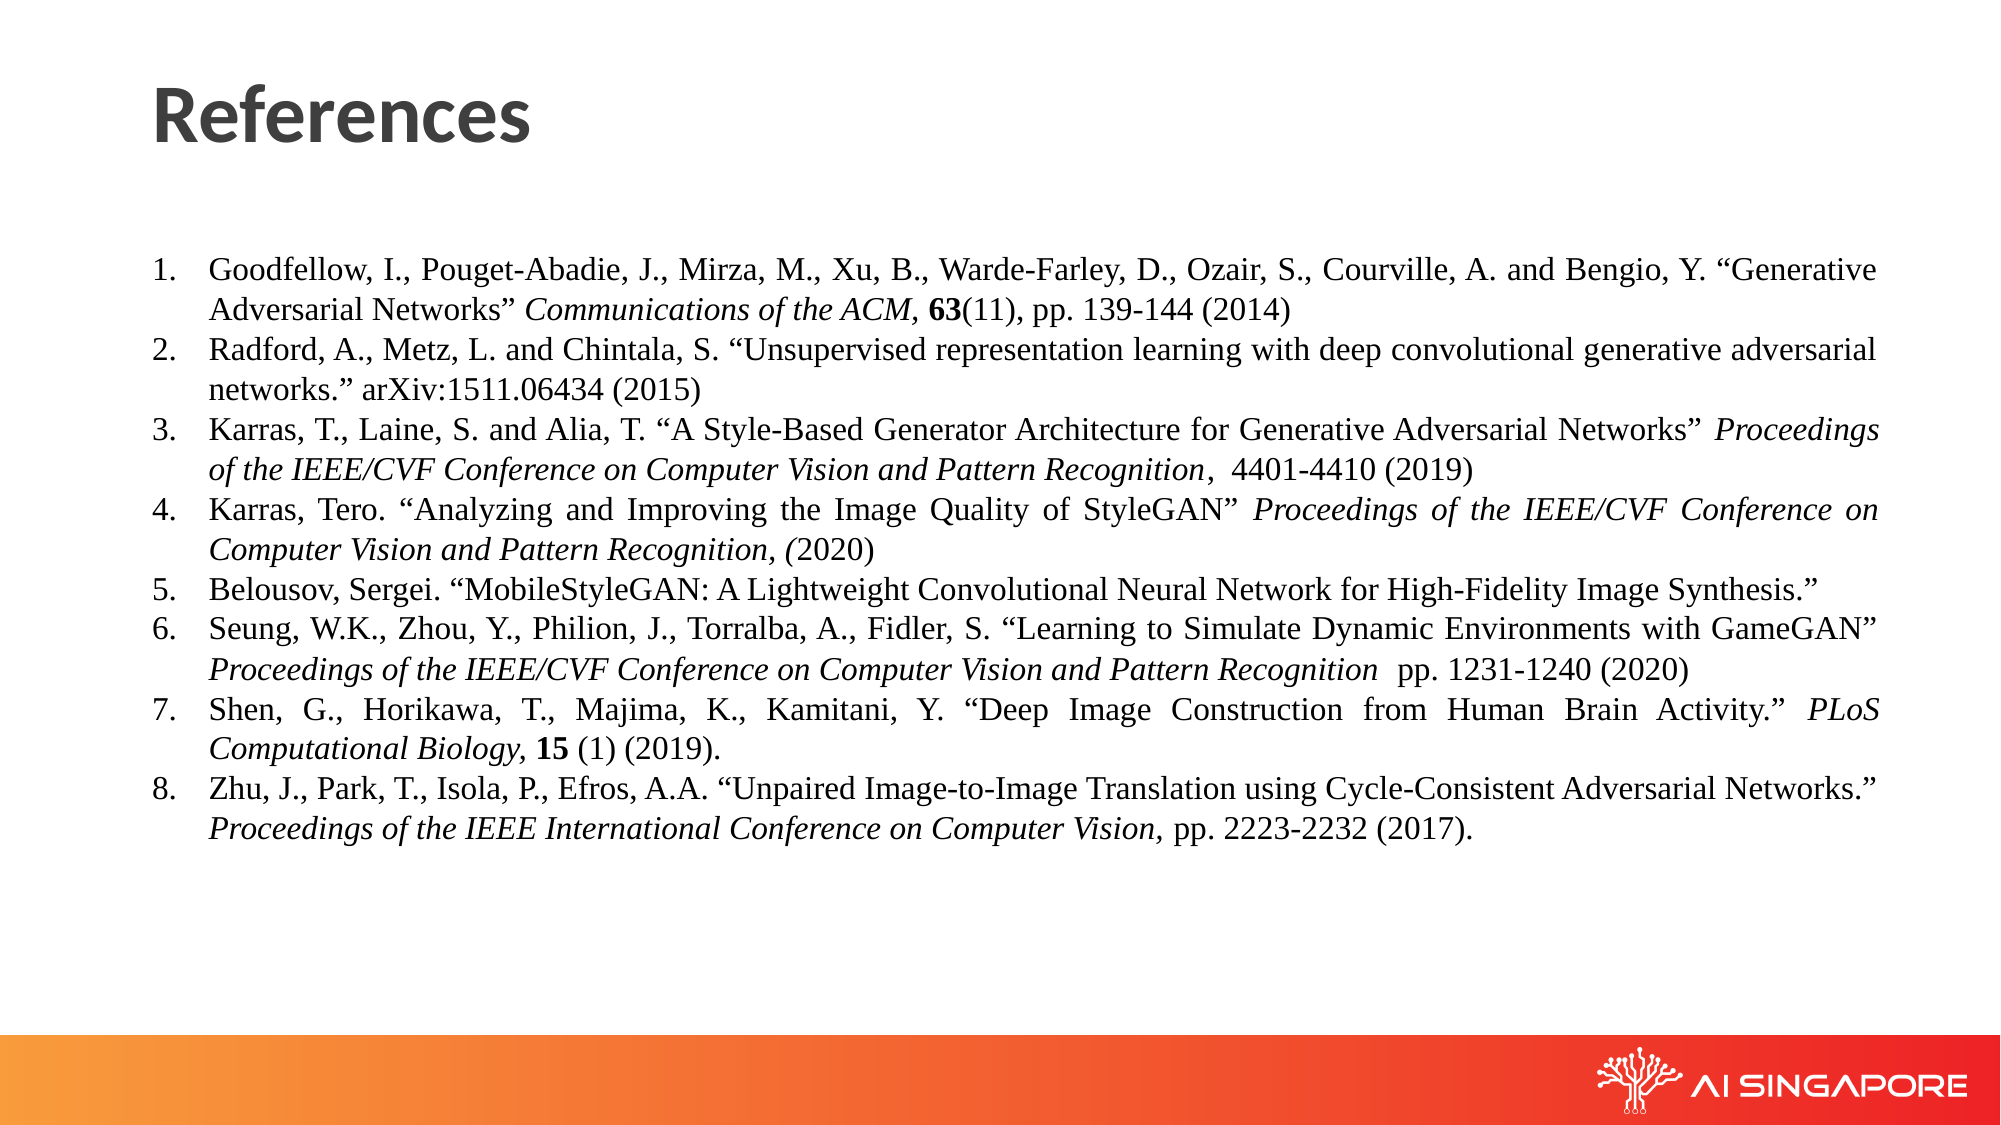

# References
Goodfellow, I., Pouget-Abadie, J., Mirza, M., Xu, B., Warde-Farley, D., Ozair, S., Courville, A. and Bengio, Y. “Generative Adversarial Networks” Communications of the ACM, 63(11), pp. 139-144 (2014)
Radford, A., Metz, L. and Chintala, S. “Unsupervised representation learning with deep convolutional generative adversarial networks.” arXiv:1511.06434 (2015)
Karras, T., Laine, S. and Alia, T. “A Style-Based Generator Architecture for Generative Adversarial Networks” Proceedings of the IEEE/CVF Conference on Computer Vision and Pattern Recognition,  4401-4410 (2019)
Karras, Tero. “Analyzing and Improving the Image Quality of StyleGAN” Proceedings of the IEEE/CVF Conference on Computer Vision and Pattern Recognition, (2020)
Belousov, Sergei. “MobileStyleGAN: A Lightweight Convolutional Neural Network for High-Fidelity Image Synthesis.”
Seung, W.K., Zhou, Y., Philion, J., Torralba, A., Fidler, S. “Learning to Simulate Dynamic Environments with GameGAN” Proceedings of the IEEE/CVF Conference on Computer Vision and Pattern Recognition  pp. 1231-1240 (2020)
Shen, G., Horikawa, T., Majima, K., Kamitani, Y. “Deep Image Construction from Human Brain Activity.” PLoS Computational Biology, 15 (1) (2019).
Zhu, J., Park, T., Isola, P., Efros, A.A. “Unpaired Image-to-Image Translation using Cycle-Consistent Adversarial Networks.” Proceedings of the IEEE International Conference on Computer Vision, pp. 2223-2232 (2017).